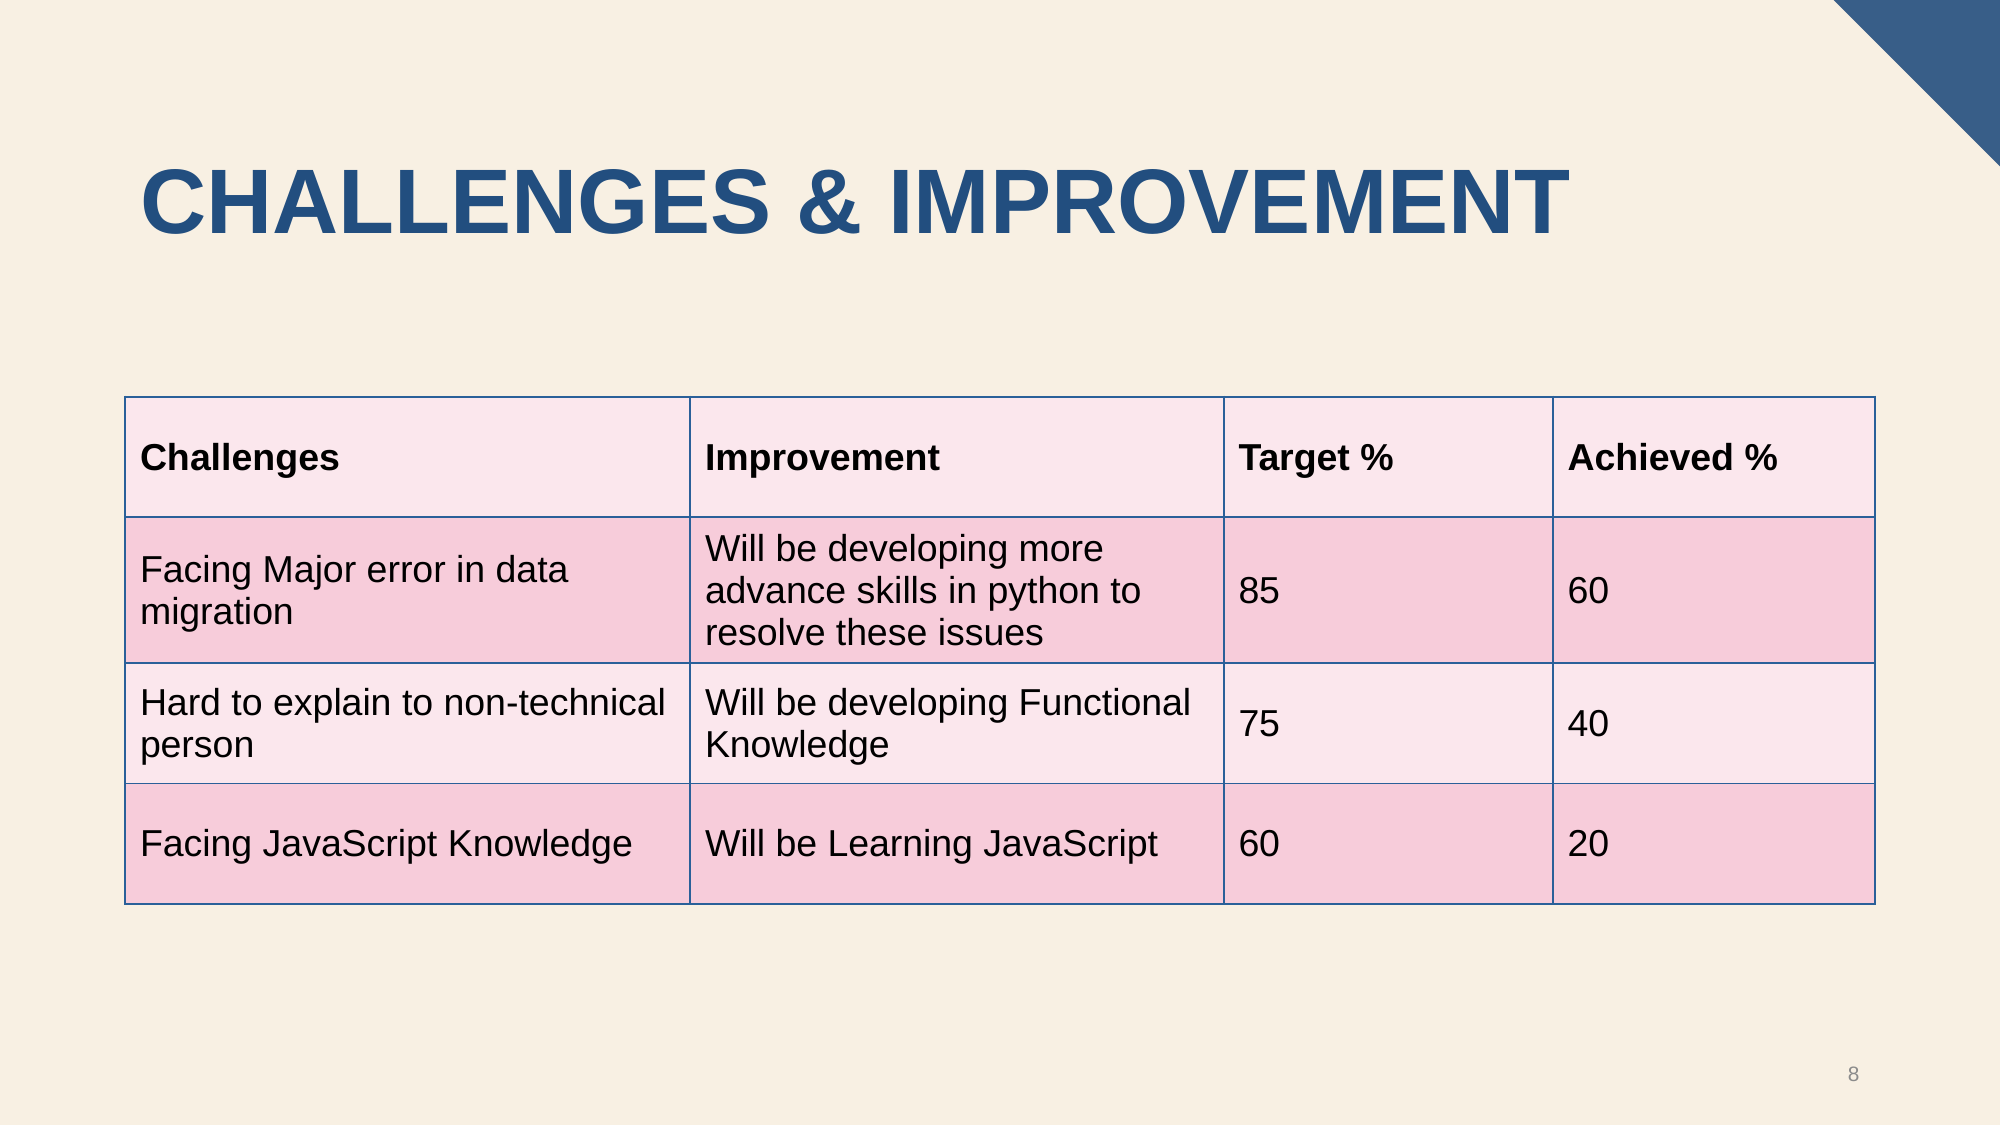

# Challenges & Improvement
| Challenges | Improvement | Target​ % | Achieved​ % |
| --- | --- | --- | --- |
| Facing Major error in data migration | Will be developing more advance skills in python to resolve these issues | 85​ | 60 |
| Hard to explain to non-technical person | Will be developing Functional Knowledge | 75​ | 40 |
| Facing JavaScript Knowledge | Will be Learning JavaScript | 60 | 20 |
8